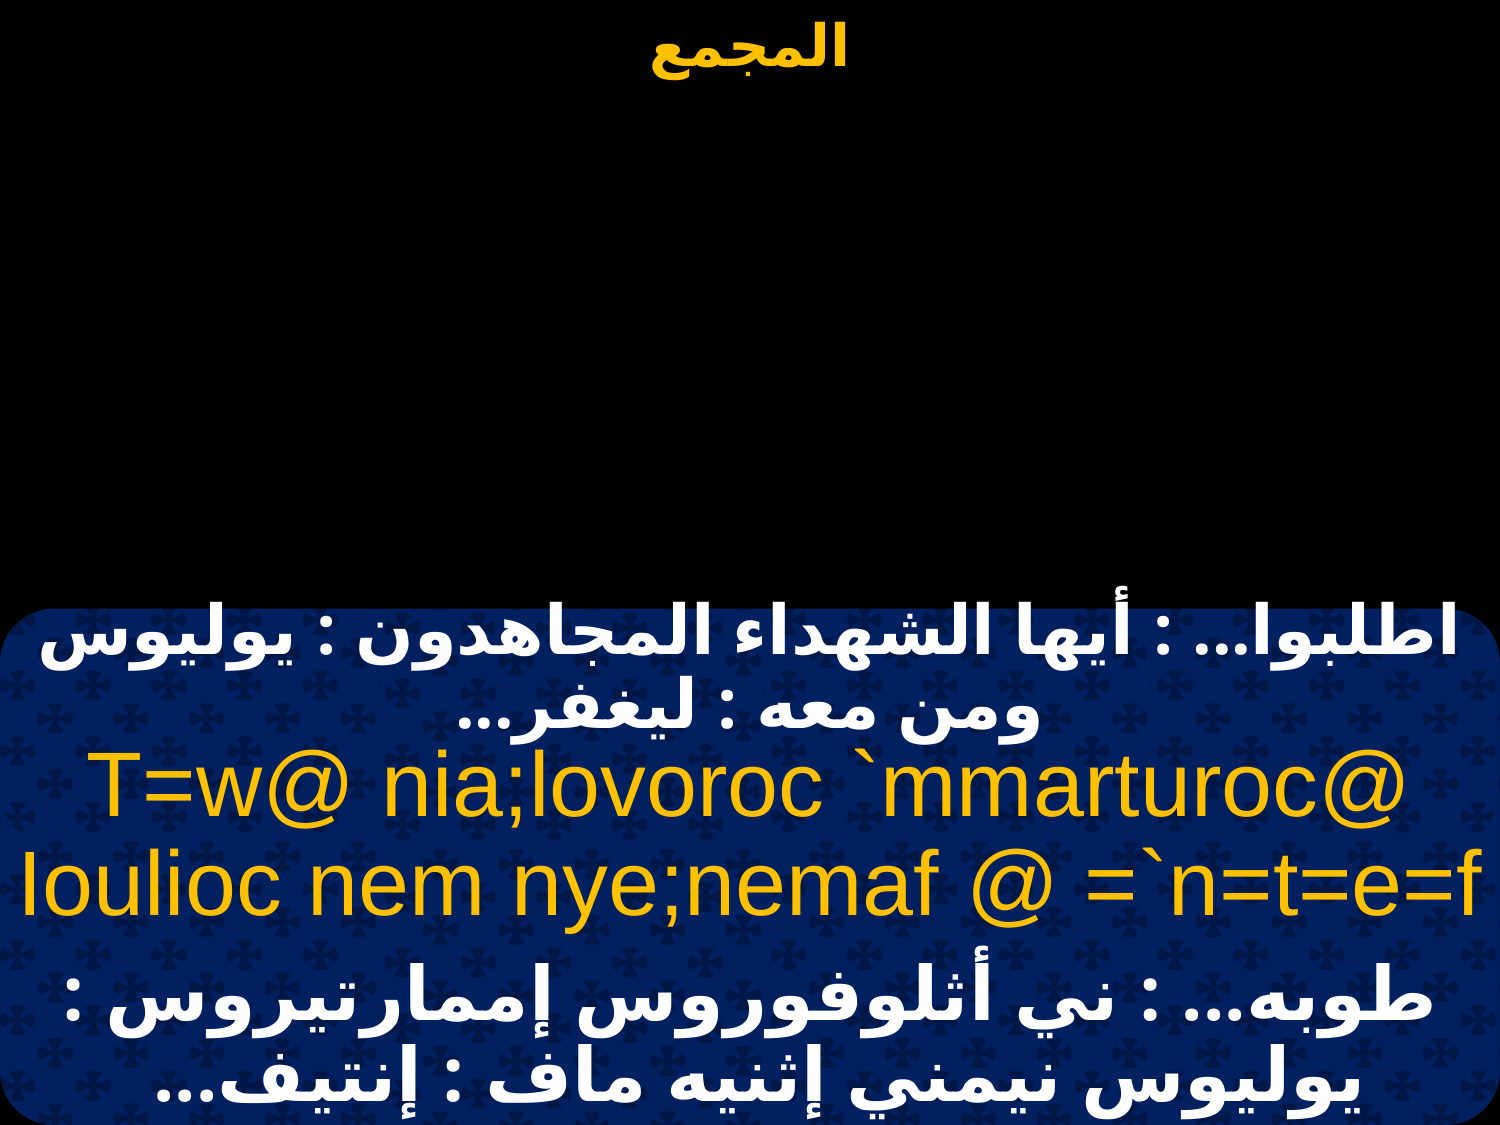

#
اطلبوا... : أيها الشهداء المجاهدون : يوليوس ومن معه : ليغفر...
T=w@ nia;lovoroc `mmarturoc@ Ioulioc nem nye;nemaf @ =`n=t=e=f
طوبه... : ني أثلوفوروس إممارتيروس : يوليوس نيمني إثنيه ماف : إنتيف...